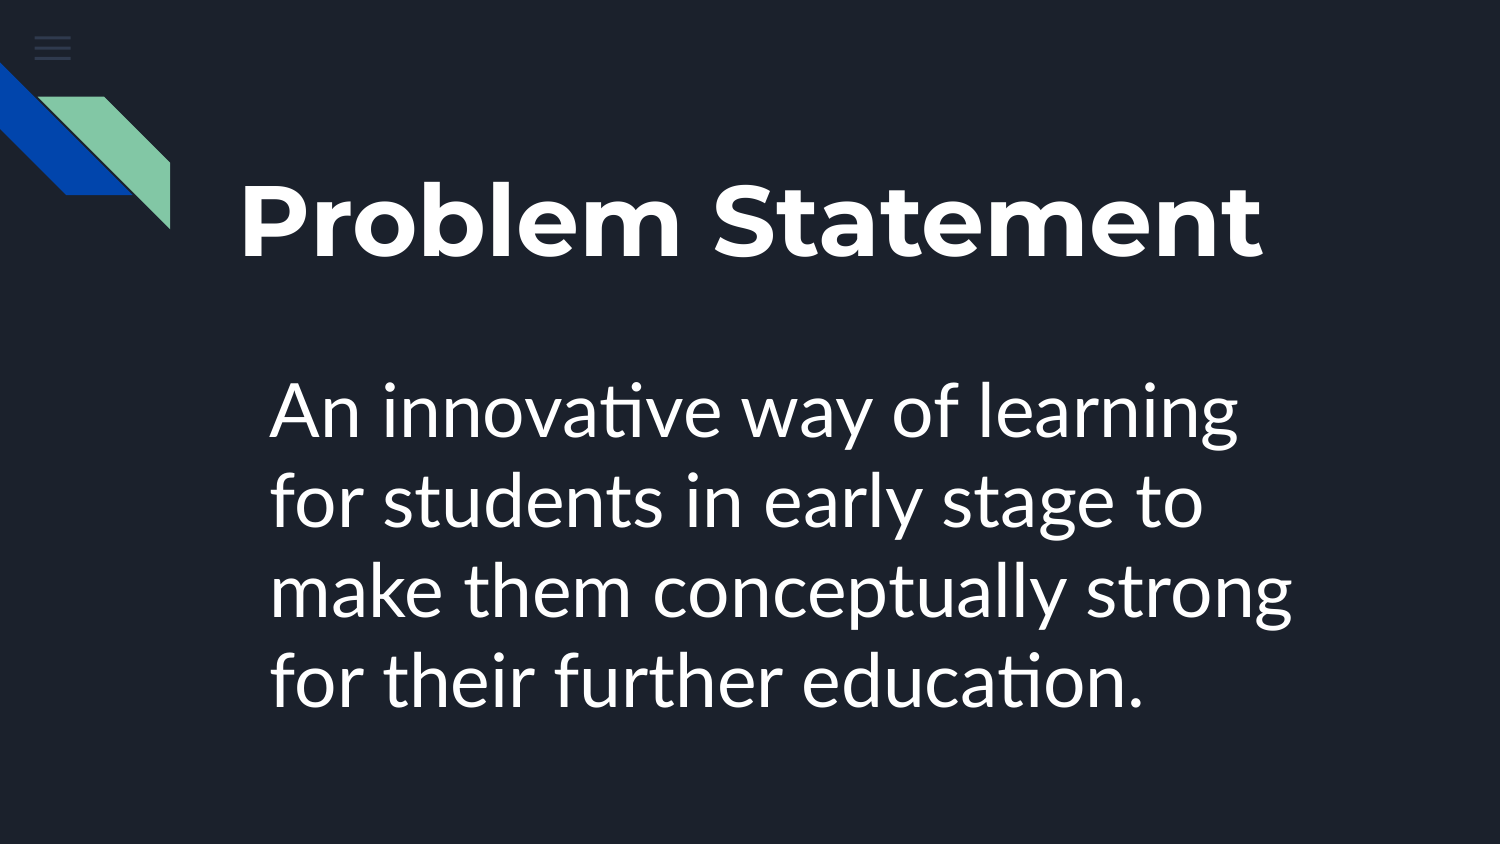

# Problem Statement
An innovative way of learning for students in early stage to make them conceptually strong for their further education.